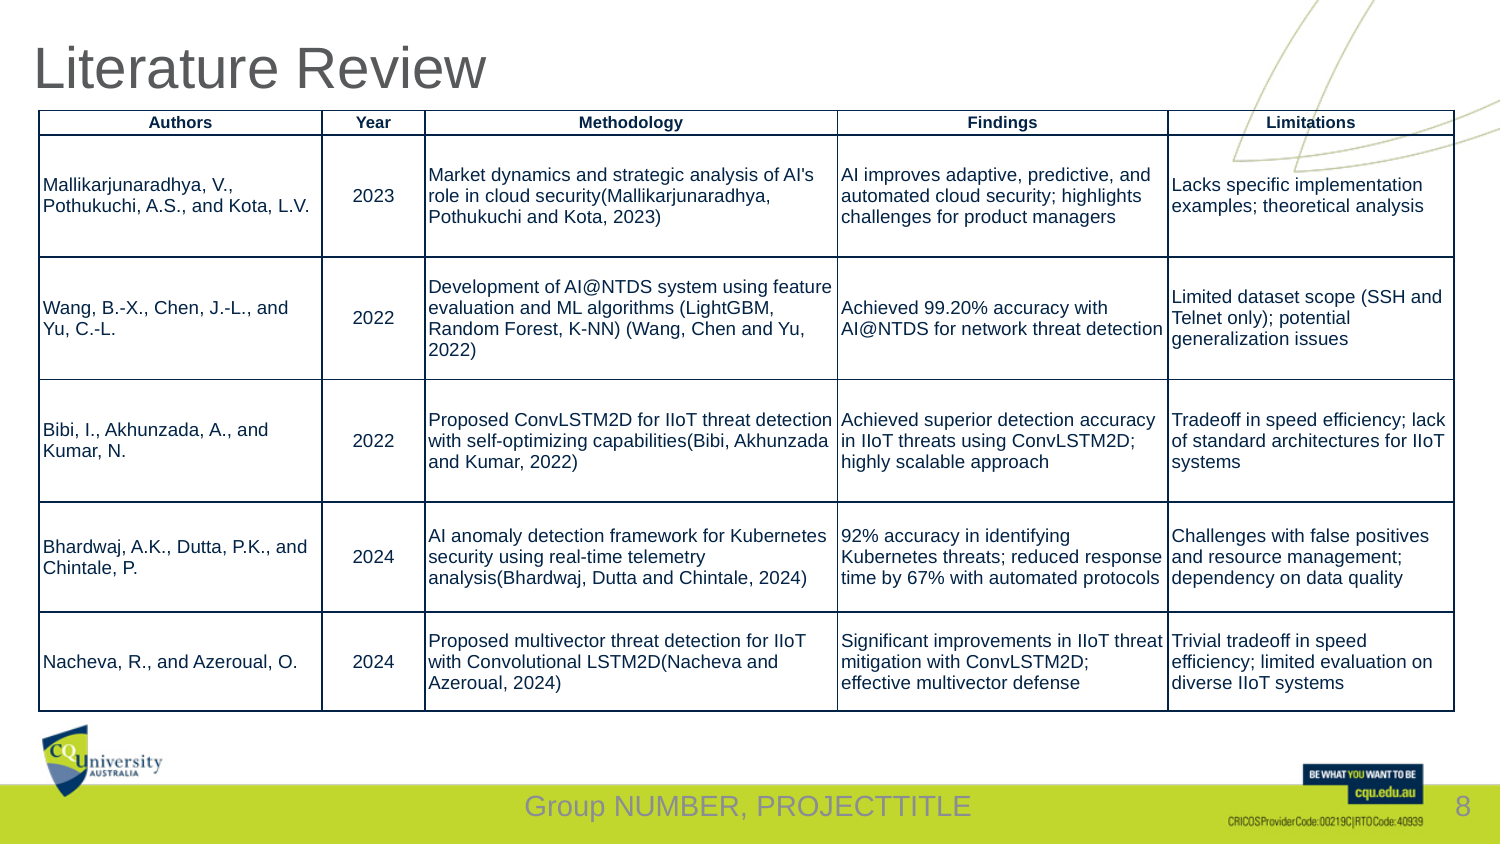

# Literature Review
| Authors | Year | Methodology | Findings | Limitations |
| --- | --- | --- | --- | --- |
| Mallikarjunaradhya, V., Pothukuchi, A.S., and Kota, L.V. | 2023 | Market dynamics and strategic analysis of AI's role in cloud security(Mallikarjunaradhya, Pothukuchi and Kota, 2023) | AI improves adaptive, predictive, and automated cloud security; highlights challenges for product managers | Lacks specific implementation examples; theoretical analysis |
| Wang, B.-X., Chen, J.-L., and Yu, C.-L. | 2022 | Development of AI@NTDS system using feature evaluation and ML algorithms (LightGBM, Random Forest, K-NN) (Wang, Chen and Yu, 2022) | Achieved 99.20% accuracy with AI@NTDS for network threat detection | Limited dataset scope (SSH and Telnet only); potential generalization issues |
| Bibi, I., Akhunzada, A., and Kumar, N. | 2022 | Proposed ConvLSTM2D for IIoT threat detection with self-optimizing capabilities(Bibi, Akhunzada and Kumar, 2022) | Achieved superior detection accuracy in IIoT threats using ConvLSTM2D; highly scalable approach | Tradeoff in speed efficiency; lack of standard architectures for IIoT systems |
| Bhardwaj, A.K., Dutta, P.K., and Chintale, P. | 2024 | AI anomaly detection framework for Kubernetes security using real-time telemetry analysis(Bhardwaj, Dutta and Chintale, 2024) | 92% accuracy in identifying Kubernetes threats; reduced response time by 67% with automated protocols | Challenges with false positives and resource management; dependency on data quality |
| Nacheva, R., and Azeroual, O. | 2024 | Proposed multivector threat detection for IIoT with Convolutional LSTM2D(Nacheva and Azeroual, 2024) | Significant improvements in IIoT threat mitigation with ConvLSTM2D; effective multivector defense | Trivial tradeoff in speed efficiency; limited evaluation on diverse IIoT systems |
Group NUMBER, PROJECTTITLE
8